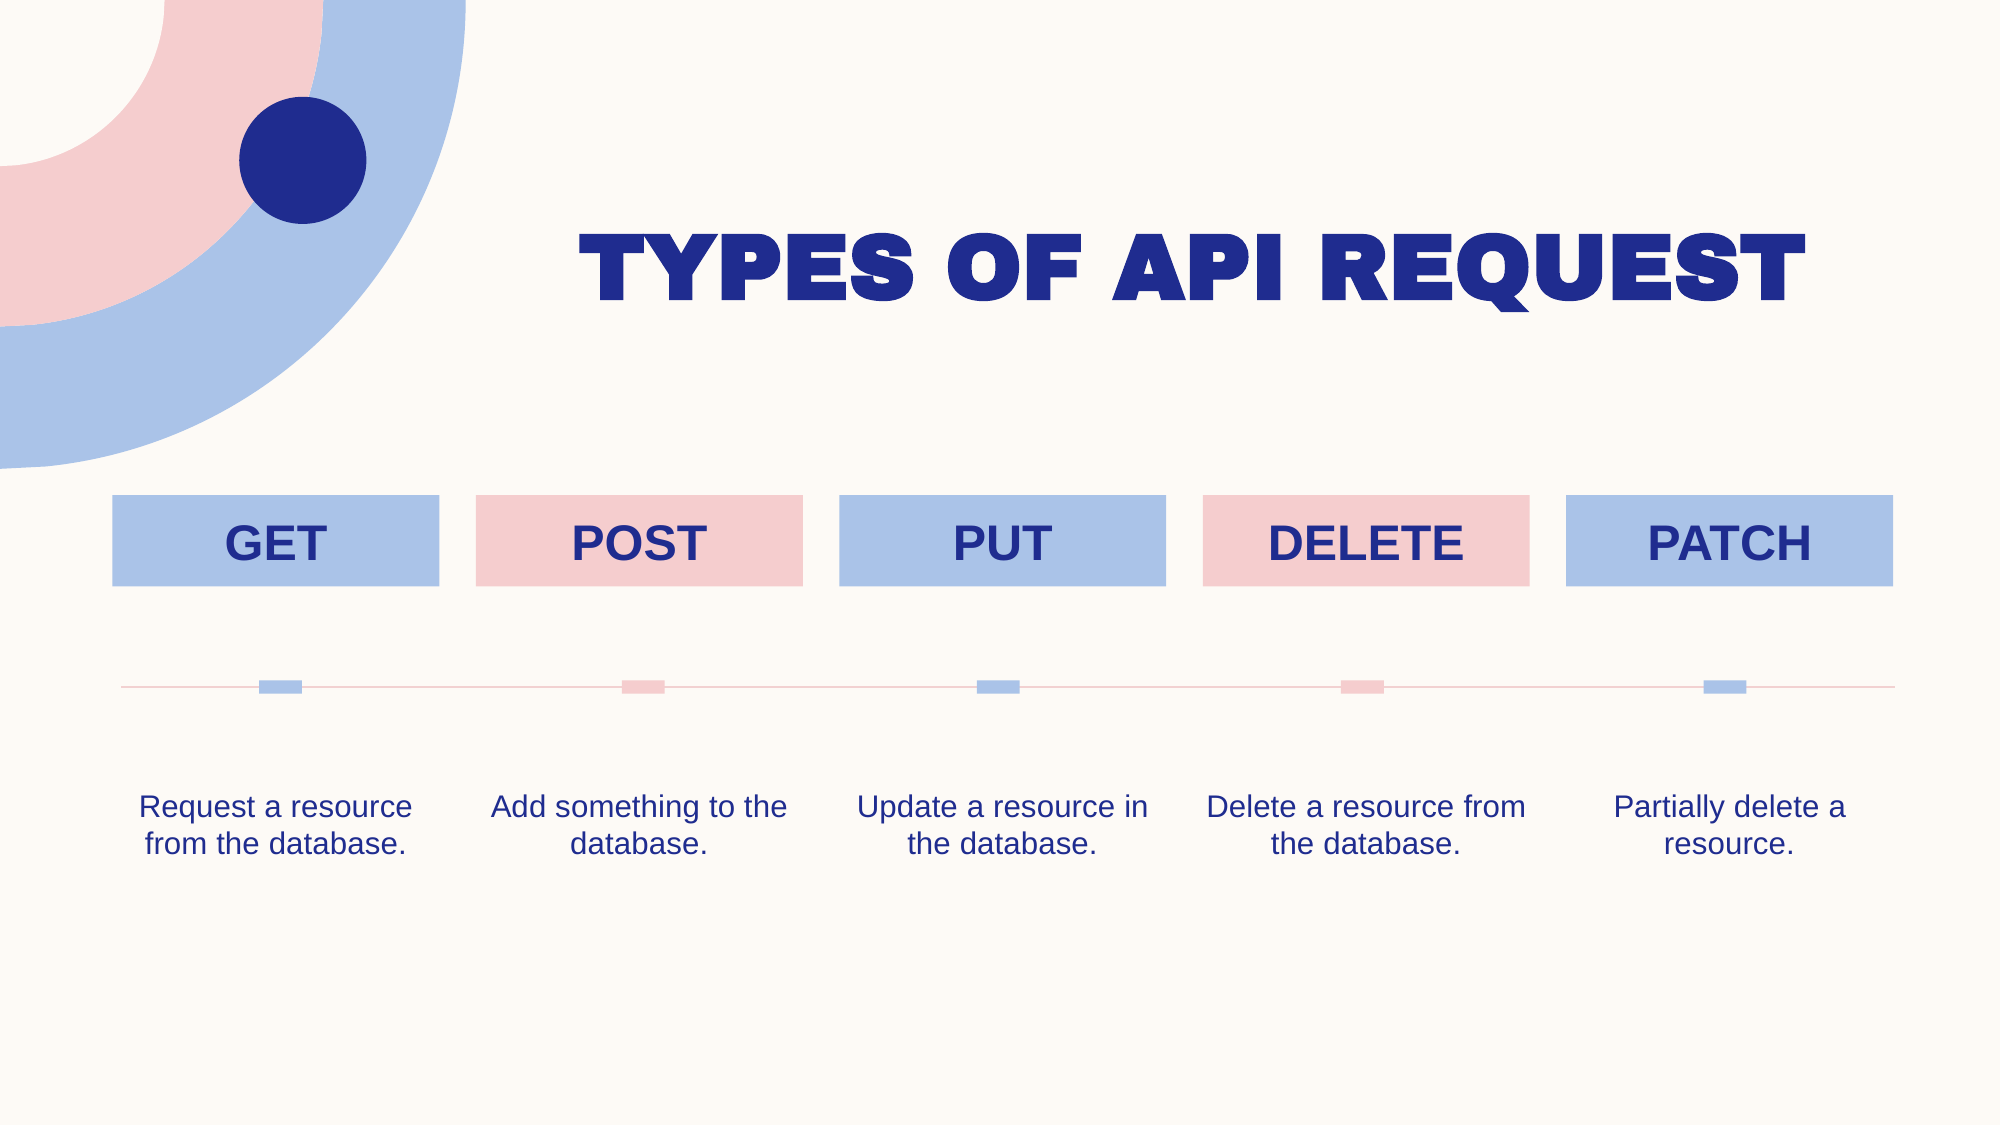

# Types of API Request
GET
POST
PUT
DELETE
PATCH

Request a resource from the database.
Add something to the database.
Update a resource in the database.
Delete a resource from the database.
Partially delete a resource.